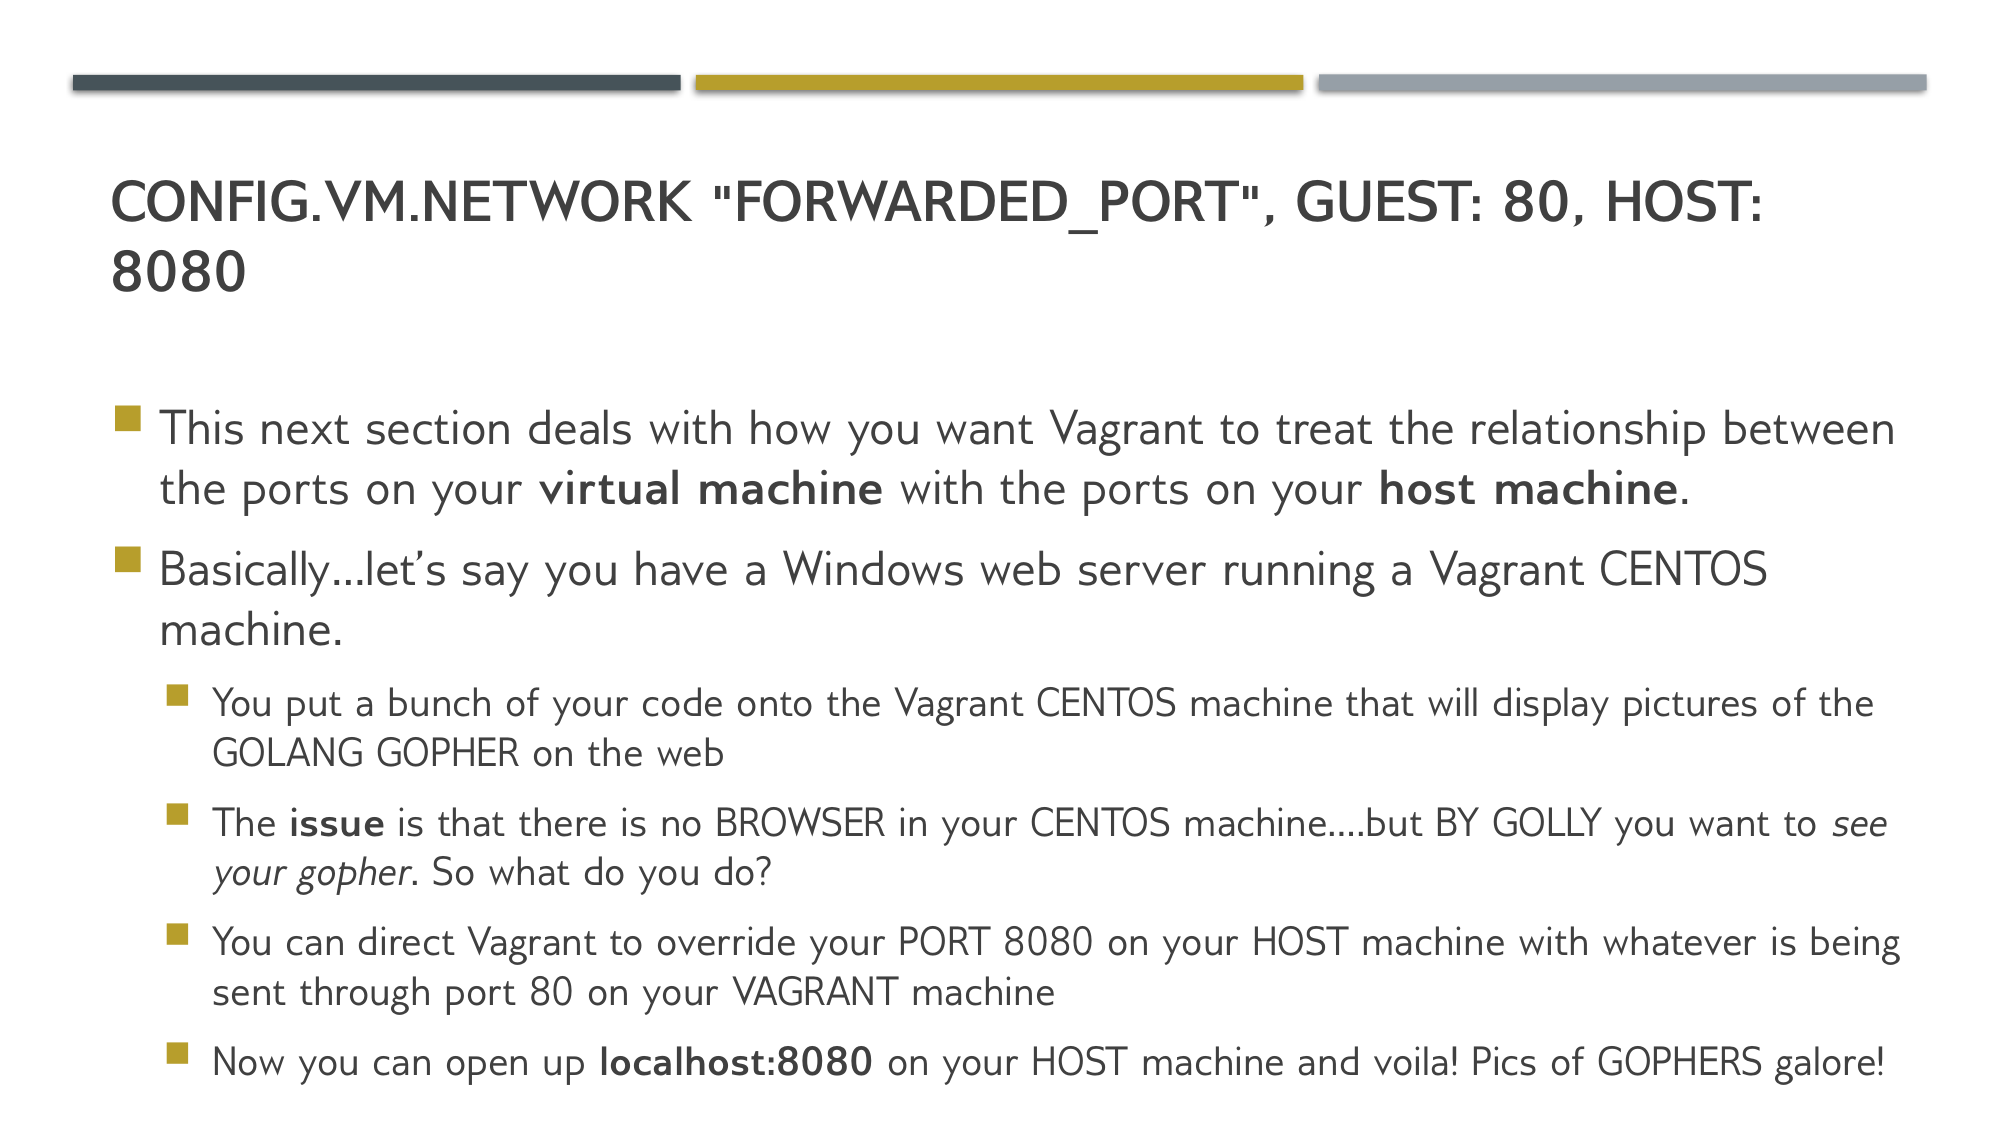

# config.vm.network "forwarded_port", guest: 80, host: 8080
This next section deals with how you want Vagrant to treat the relationship between the ports on your virtual machine with the ports on your host machine.
Basically…let’s say you have a Windows web server running a Vagrant CENTOS machine.
You put a bunch of your code onto the Vagrant CENTOS machine that will display pictures of the GOLANG GOPHER on the web
The issue is that there is no BROWSER in your CENTOS machine….but BY GOLLY you want to see your gopher. So what do you do?
You can direct Vagrant to override your PORT 8080 on your HOST machine with whatever is being sent through port 80 on your VAGRANT machine
Now you can open up localhost:8080 on your HOST machine and voila! Pics of GOPHERS galore!